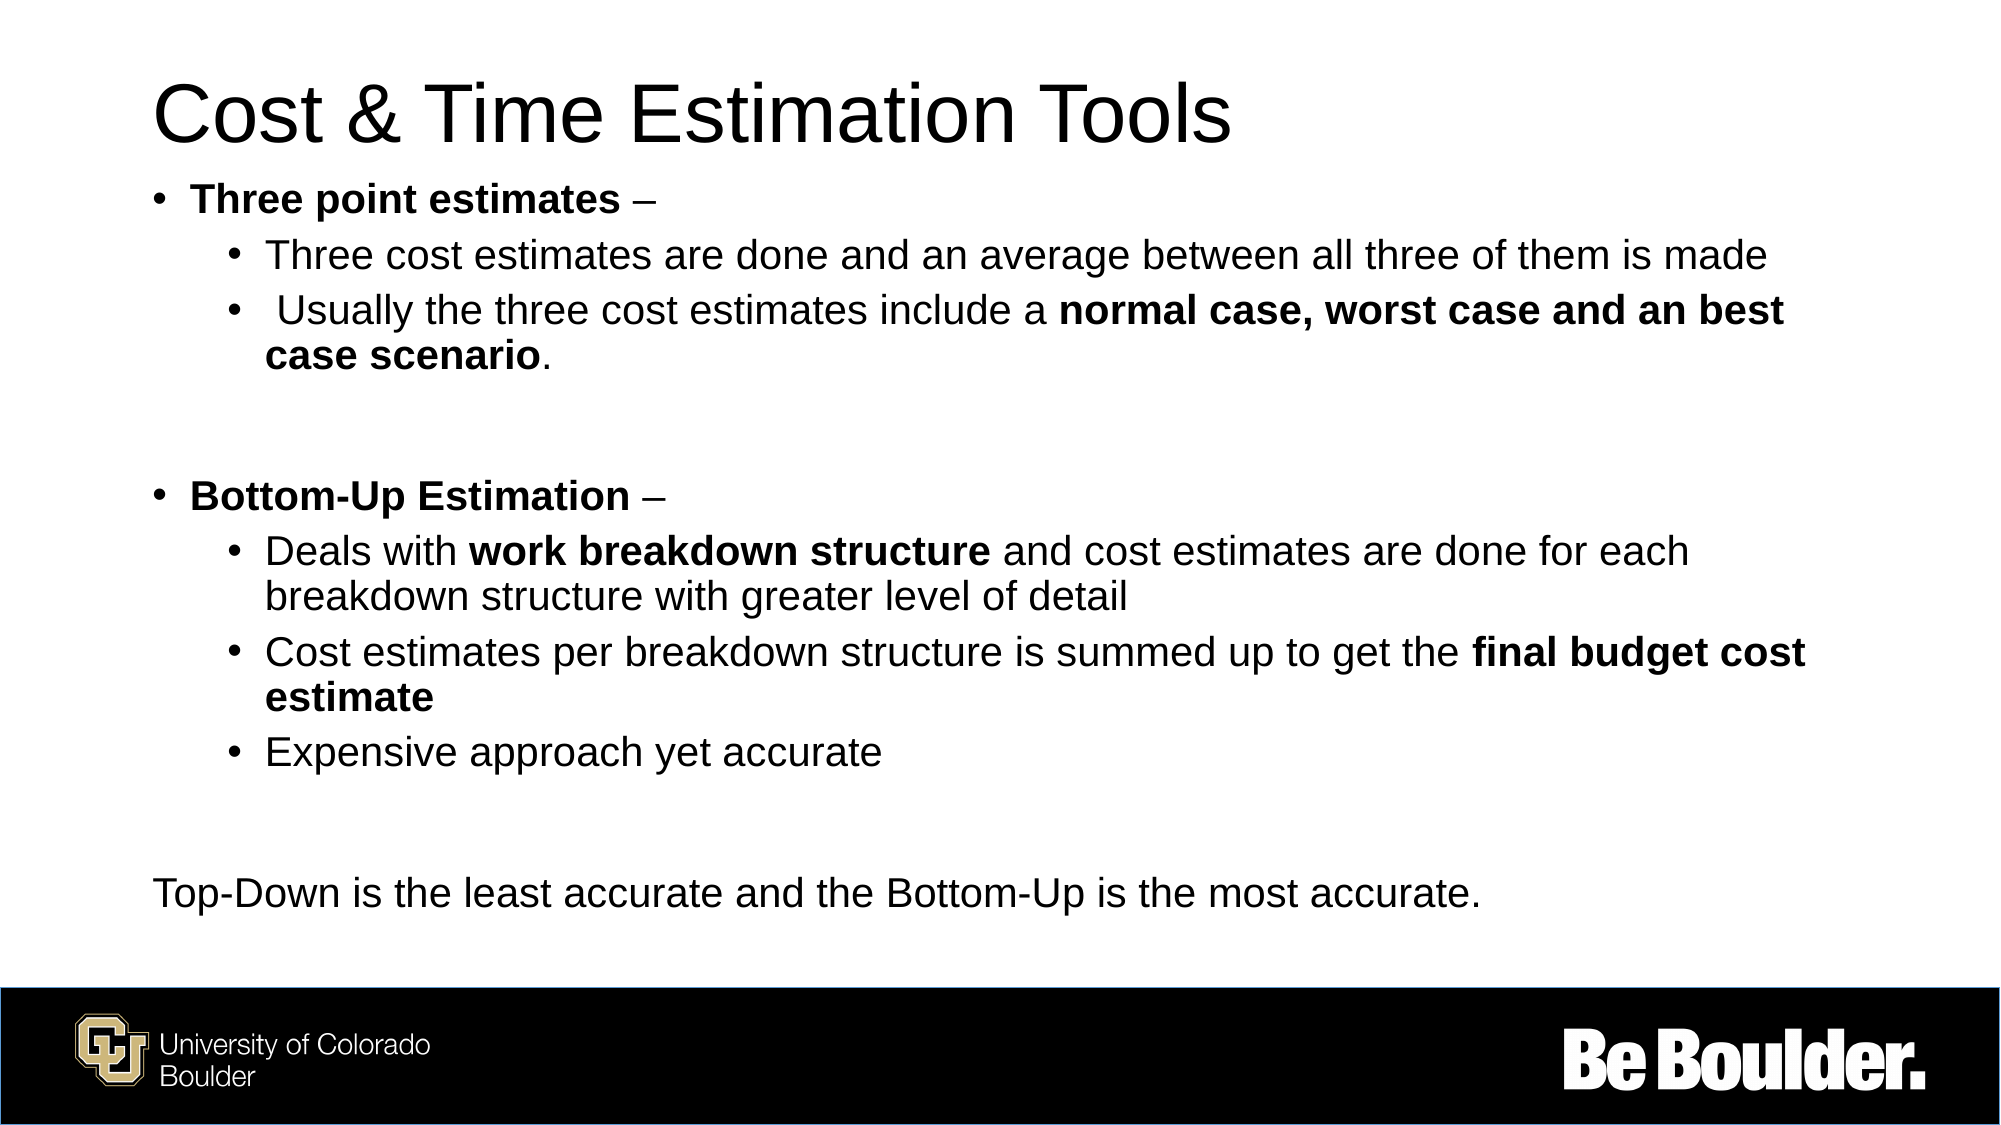

# Cost & Time Estimation Tools
Three point estimates –
Three cost estimates are done and an average between all three of them is made
 Usually the three cost estimates include a normal case, worst case and an best case scenario.

Bottom-Up Estimation –
Deals with work breakdown structure and cost estimates are done for each breakdown structure with greater level of detail
Cost estimates per breakdown structure is summed up to get the final budget cost estimate
Expensive approach yet accurate

Top-Down is the least accurate and the Bottom-Up is the most accurate.